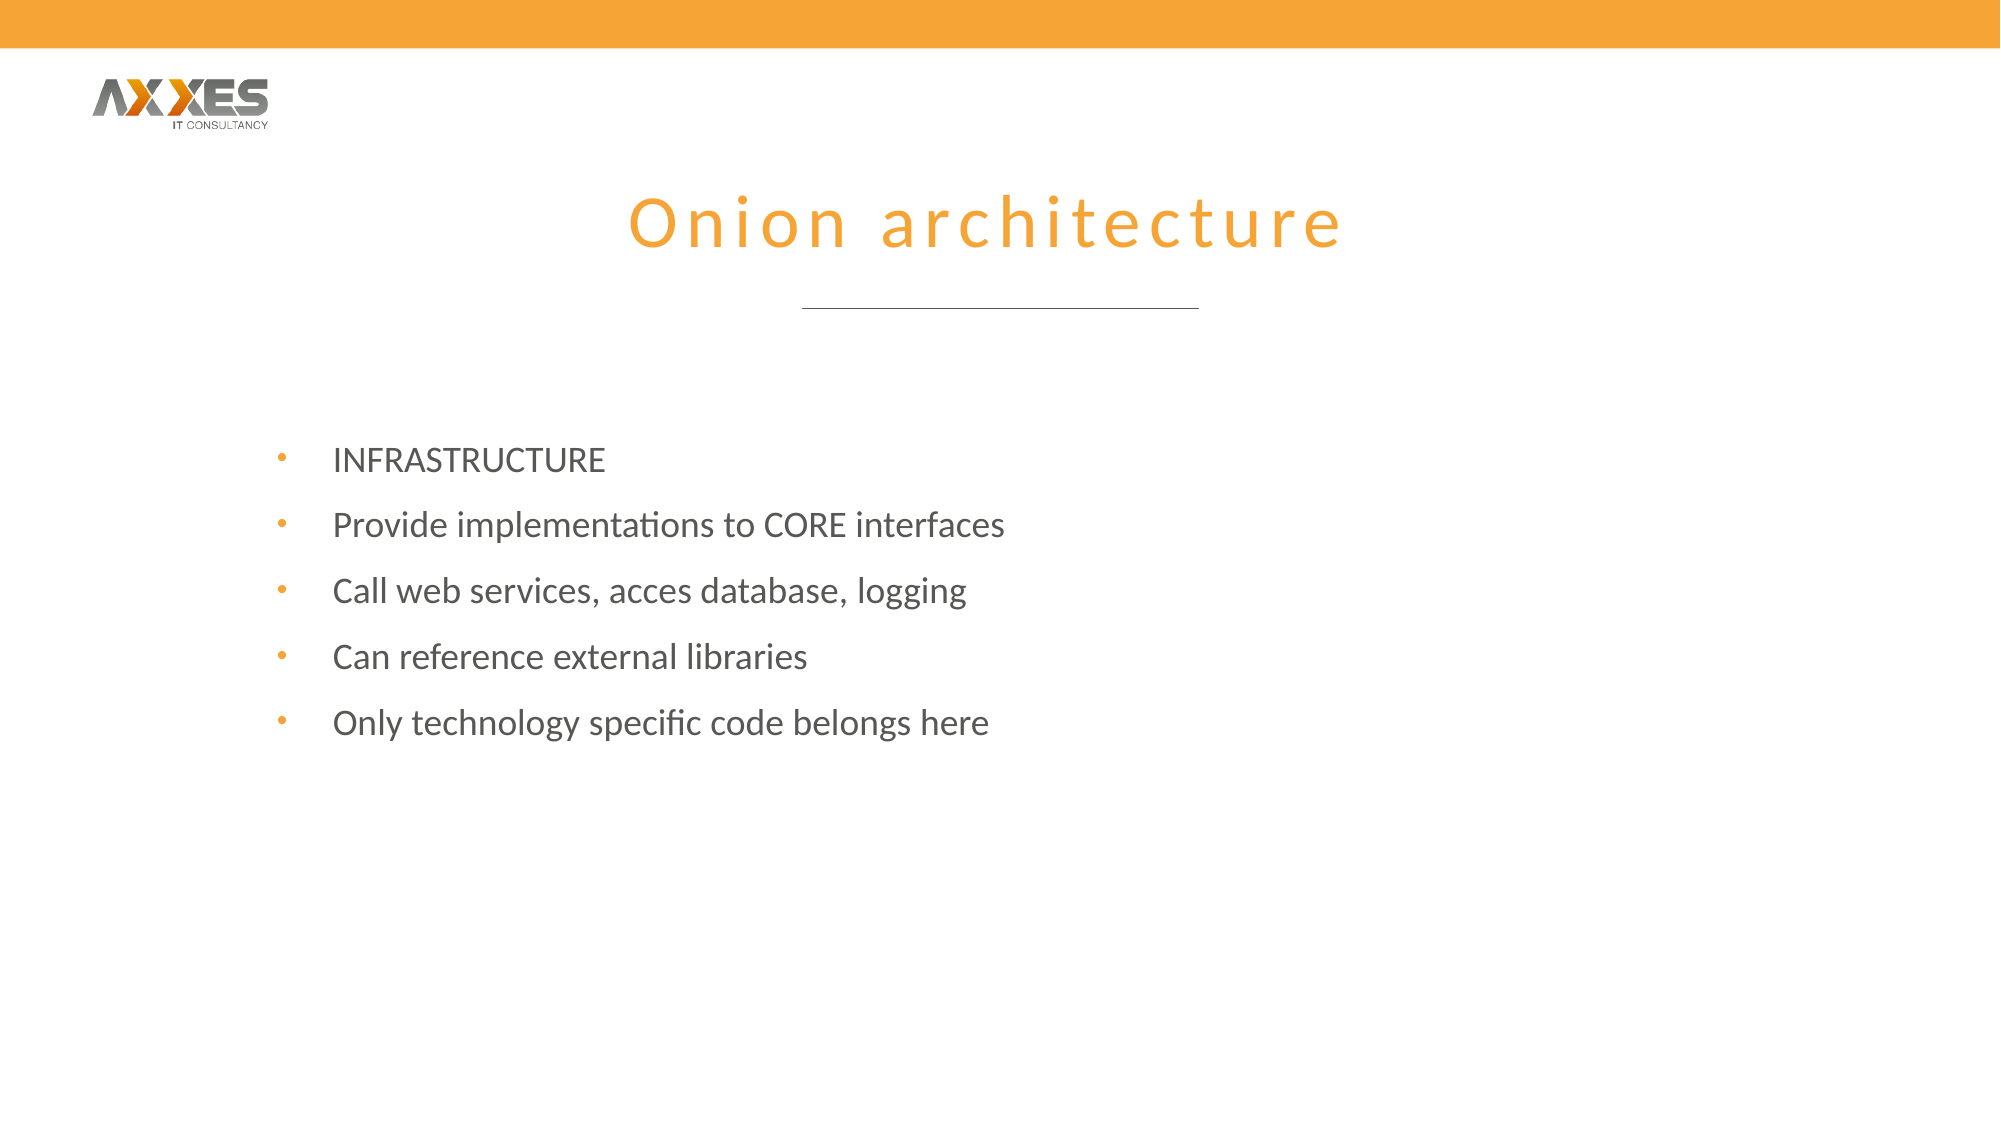

# Onion architecture
INFRASTRUCTURE
Provide implementations to CORE interfaces​
Call web services, acces database, logging​
Can reference external libraries​
Only technology specific code belongs here  ​